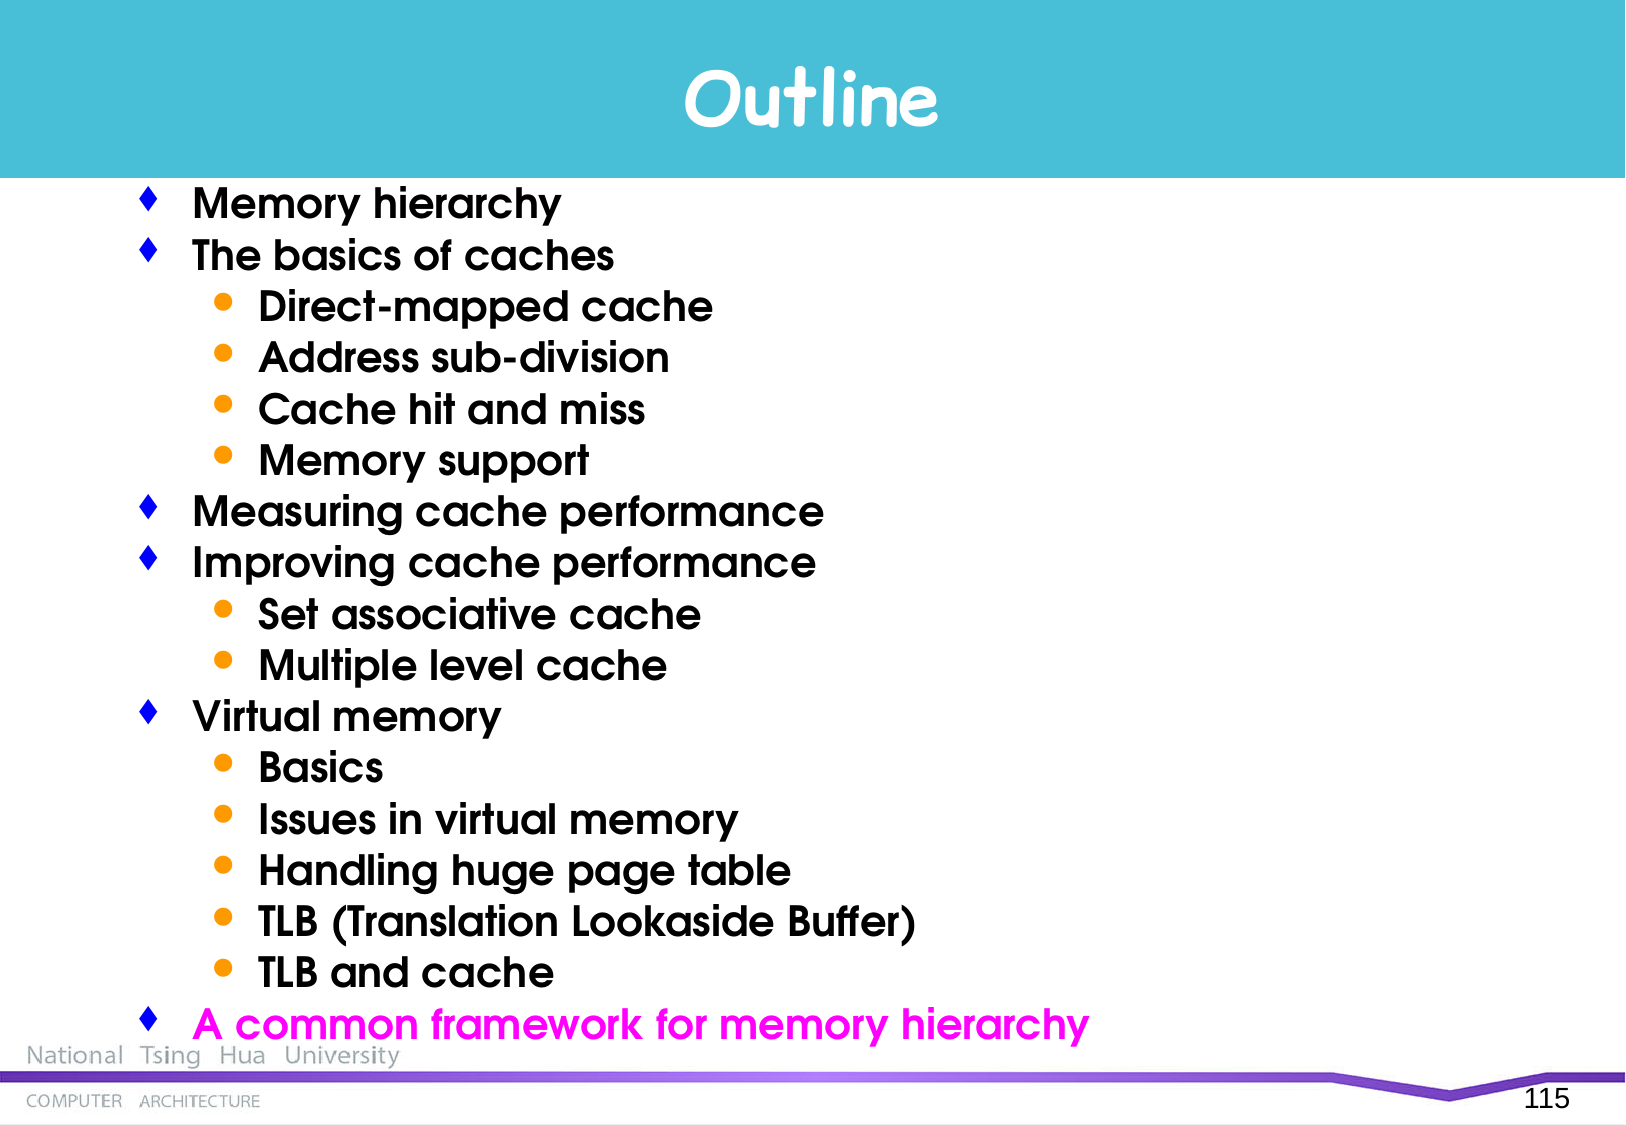

# Outline
Memory hierarchy
The basics of caches
Direct-mapped cache
Address sub-division
Cache hit and miss
Memory support
Measuring cache performance
Improving cache performance
Set associative cache
Multiple level cache
Virtual memory
Basics
Issues in virtual memory
Handling huge page table
TLB (Translation Lookaside Buffer)
TLB and cache
A common framework for memory hierarchy
115